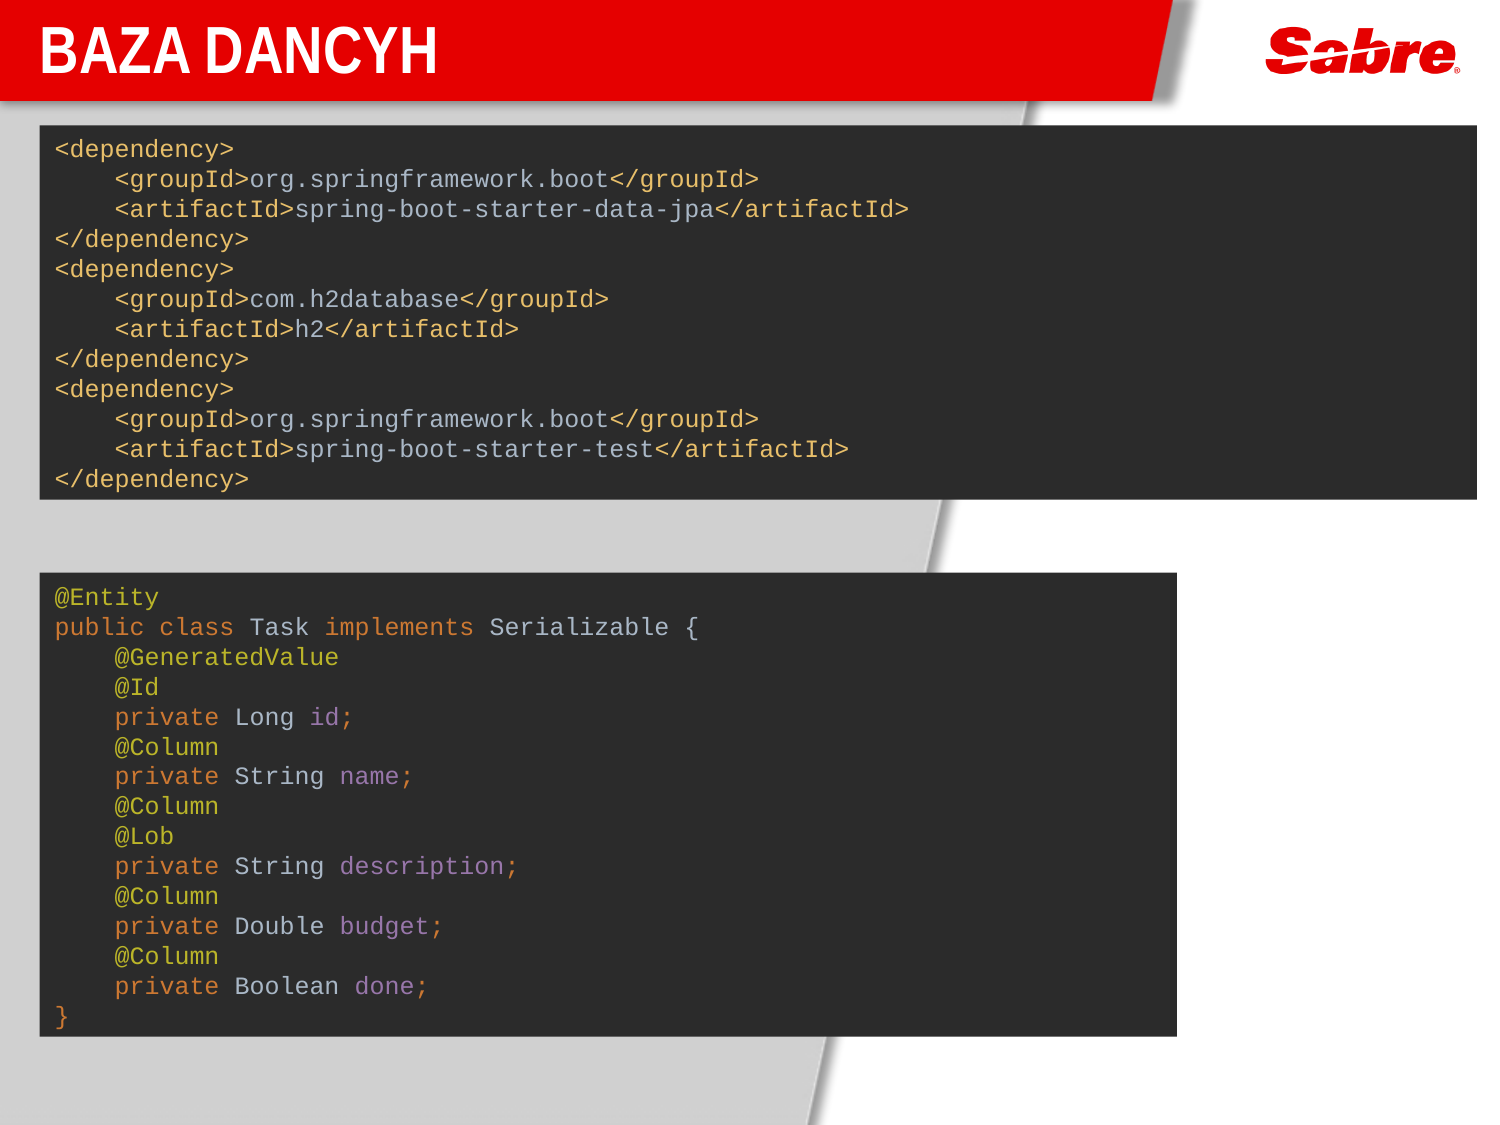

# Baza dancyh
<dependency>
    <groupId>org.springframework.boot</groupId>
    <artifactId>spring-boot-starter-data-jpa</artifactId>
</dependency>
<dependency>
    <groupId>com.h2database</groupId>
    <artifactId>h2</artifactId>
</dependency>
<dependency>
    <groupId>org.springframework.boot</groupId>
    <artifactId>spring-boot-starter-test</artifactId>
</dependency>
@Entity
public class Task implements Serializable {
    @GeneratedValue
    @Id
    private Long id;
    @Column
    private String name;
    @Column
    @Lob
    private String description;
    @Column
    private Double budget;
    @Column
    private Boolean done;
}